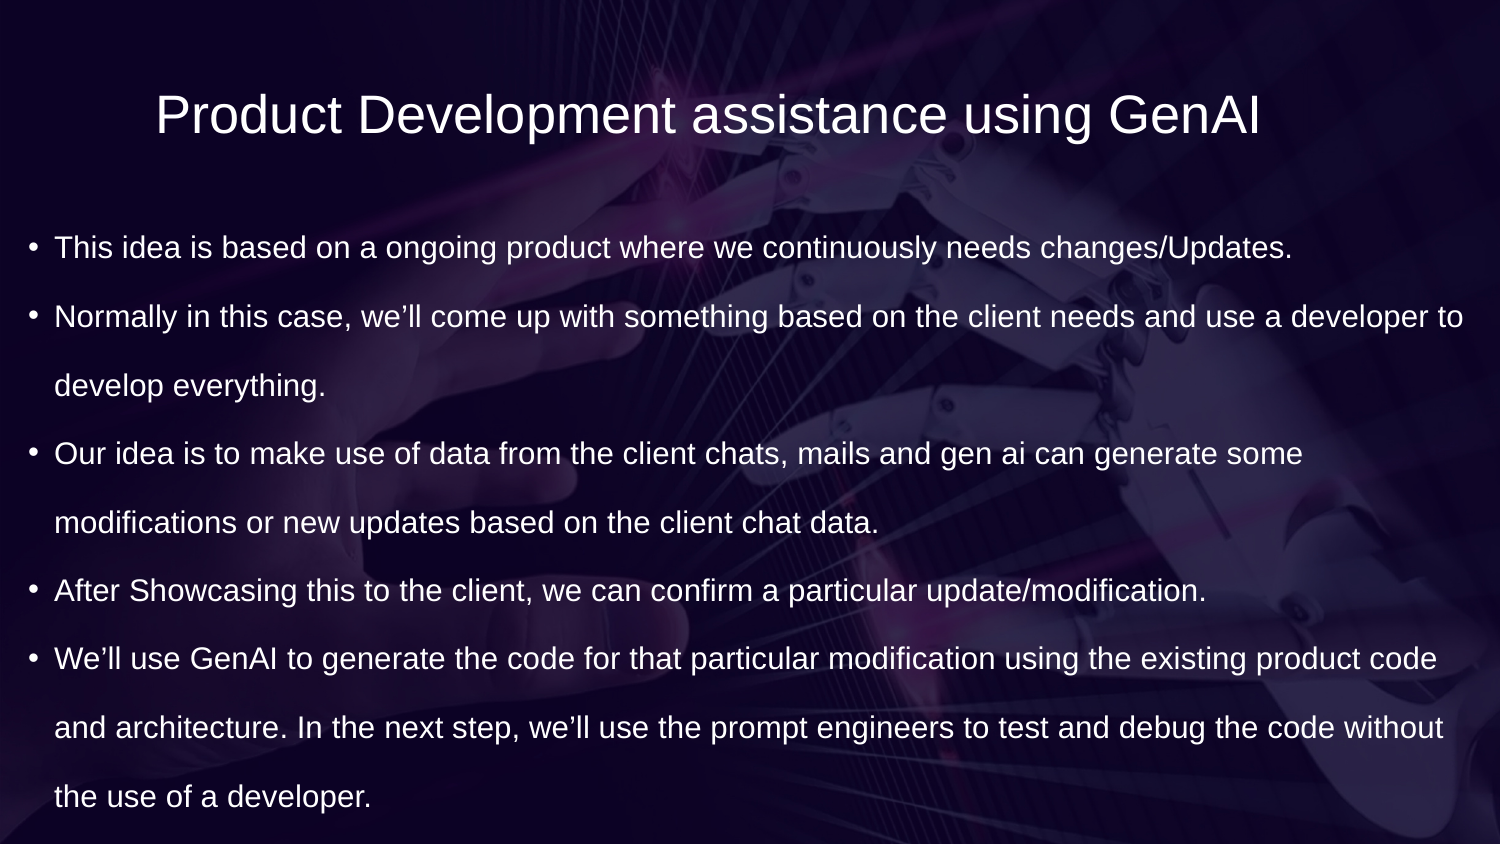

Product Development assistance using GenAI
This idea is based on a ongoing product where we continuously needs changes/Updates.
Normally in this case, we’ll come up with something based on the client needs and use a developer to develop everything.
Our idea is to make use of data from the client chats, mails and gen ai can generate some modifications or new updates based on the client chat data.
After Showcasing this to the client, we can confirm a particular update/modification.
We’ll use GenAI to generate the code for that particular modification using the existing product code and architecture. In the next step, we’ll use the prompt engineers to test and debug the code without the use of a developer.